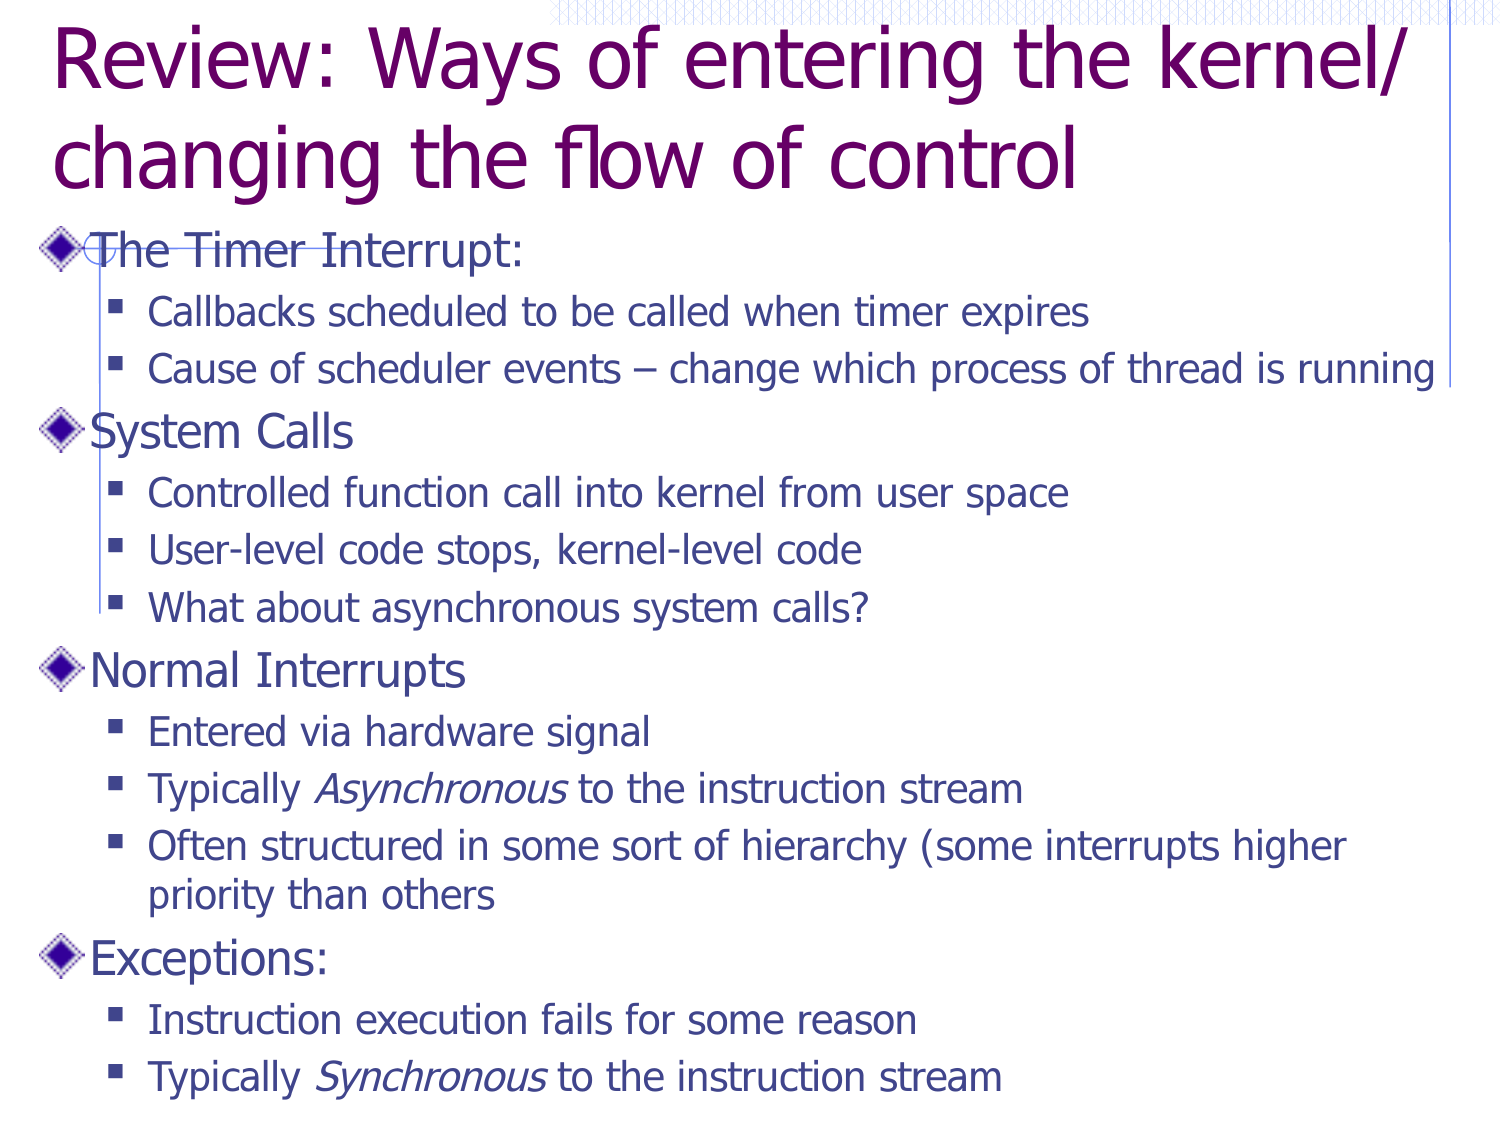

# Review: Ways of entering the kernel/ changing the flow of control
The Timer Interrupt:
Callbacks scheduled to be called when timer expires
Cause of scheduler events – change which process of thread is running
System Calls
Controlled function call into kernel from user space
User-level code stops, kernel-level code
What about asynchronous system calls?
Normal Interrupts
Entered via hardware signal
Typically Asynchronous to the instruction stream
Often structured in some sort of hierarchy (some interrupts higher priority than others
Exceptions:
Instruction execution fails for some reason
Typically Synchronous to the instruction stream